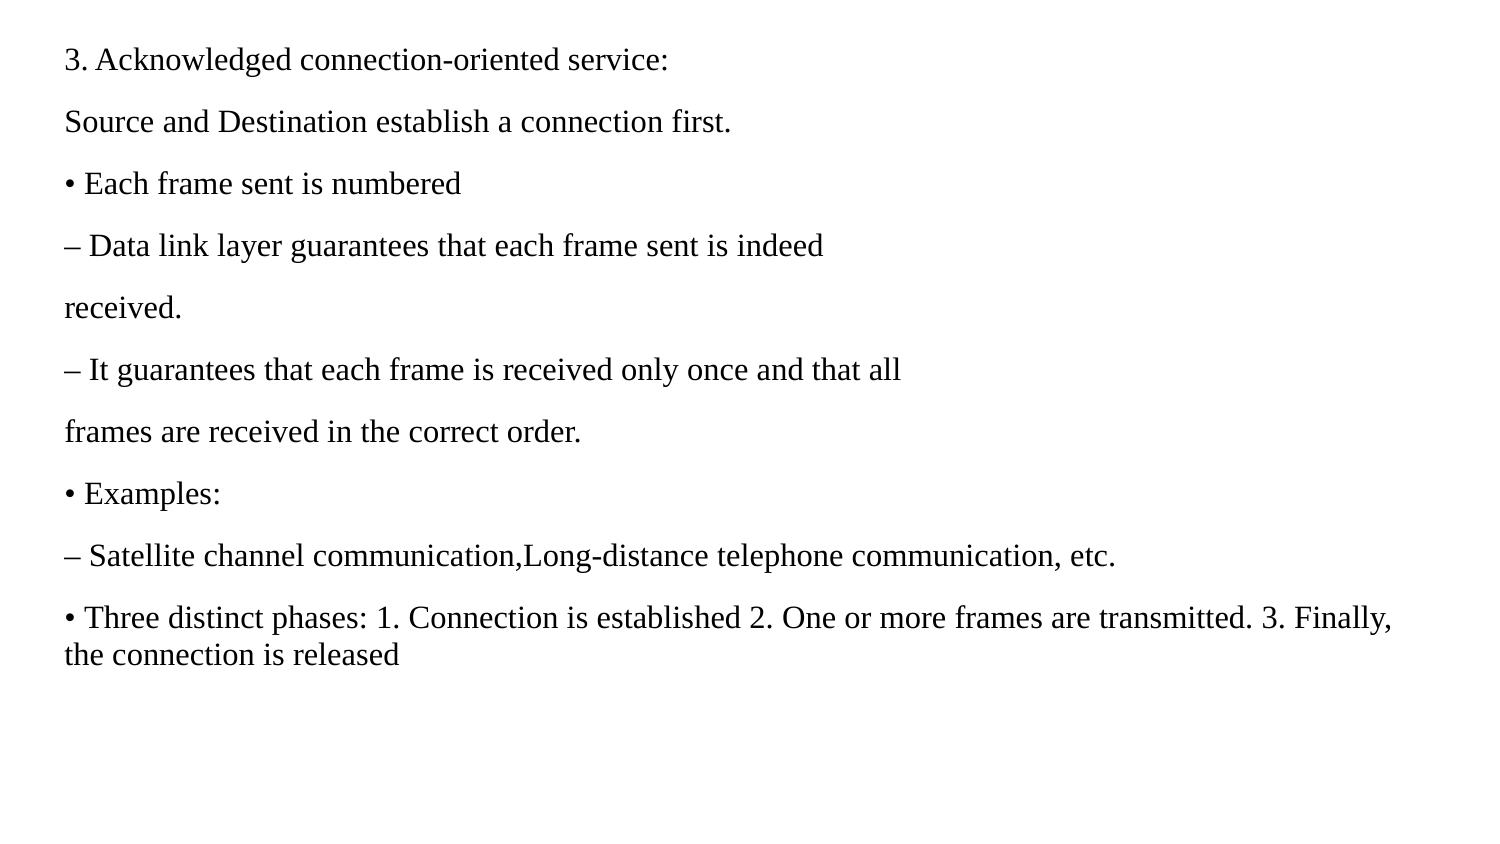

3. Acknowledged connection-oriented service:
Source and Destination establish a connection first.
• Each frame sent is numbered
– Data link layer guarantees that each frame sent is indeed
received.
– It guarantees that each frame is received only once and that all
frames are received in the correct order.
• Examples:
– Satellite channel communication,Long-distance telephone communication, etc.
• Three distinct phases: 1. Connection is established 2. One or more frames are transmitted. 3. Finally, the connection is released